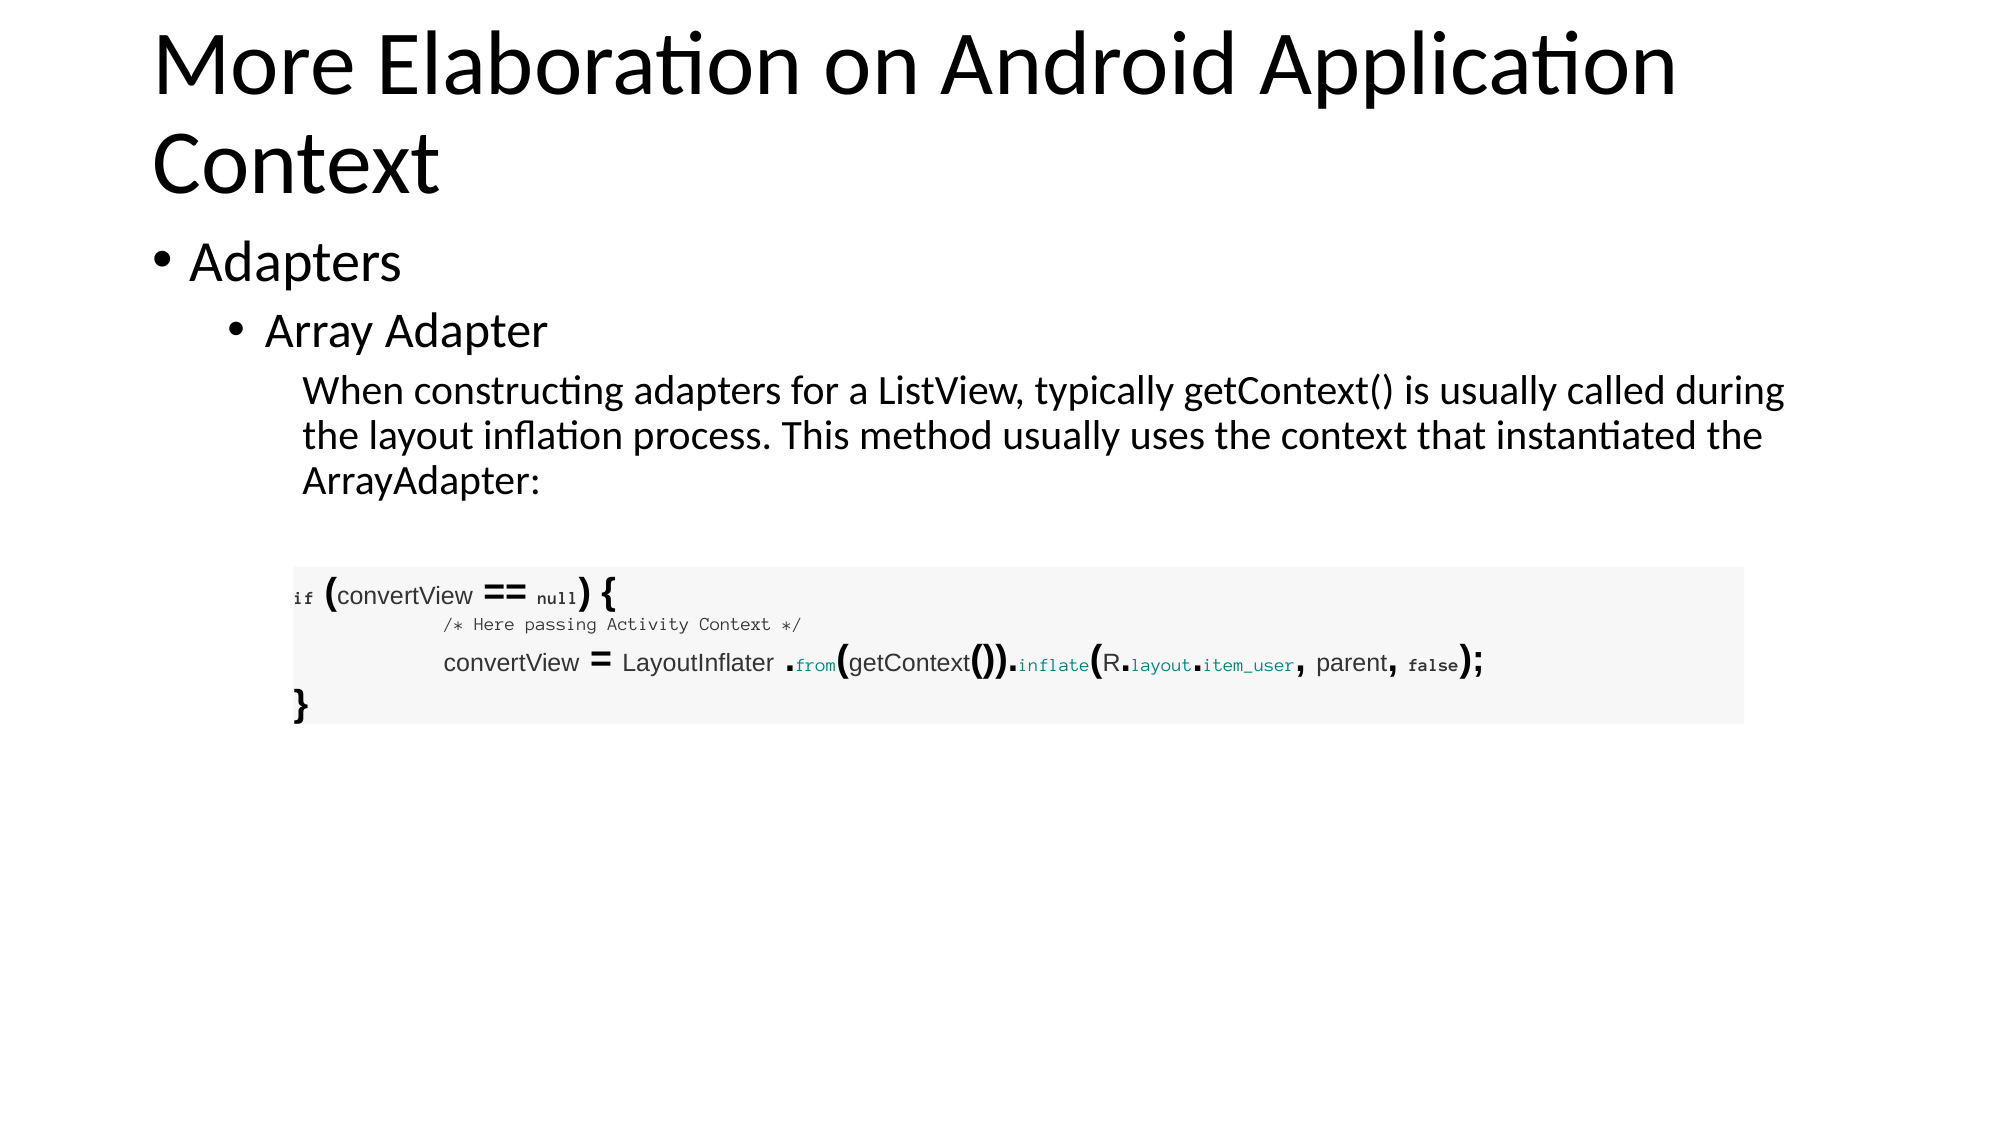

# More Elaboration on Android Application Context
Adapters
Array Adapter
When constructing adapters for a ListView, typically getContext() is usually called during the layout inflation process. This method usually uses the context that instantiated the ArrayAdapter:
if (convertView == null) {
	/* Here passing Activity Context */
	convertView = LayoutInflater .from(getContext()).inflate(R.layout.item_user, parent, false);
}